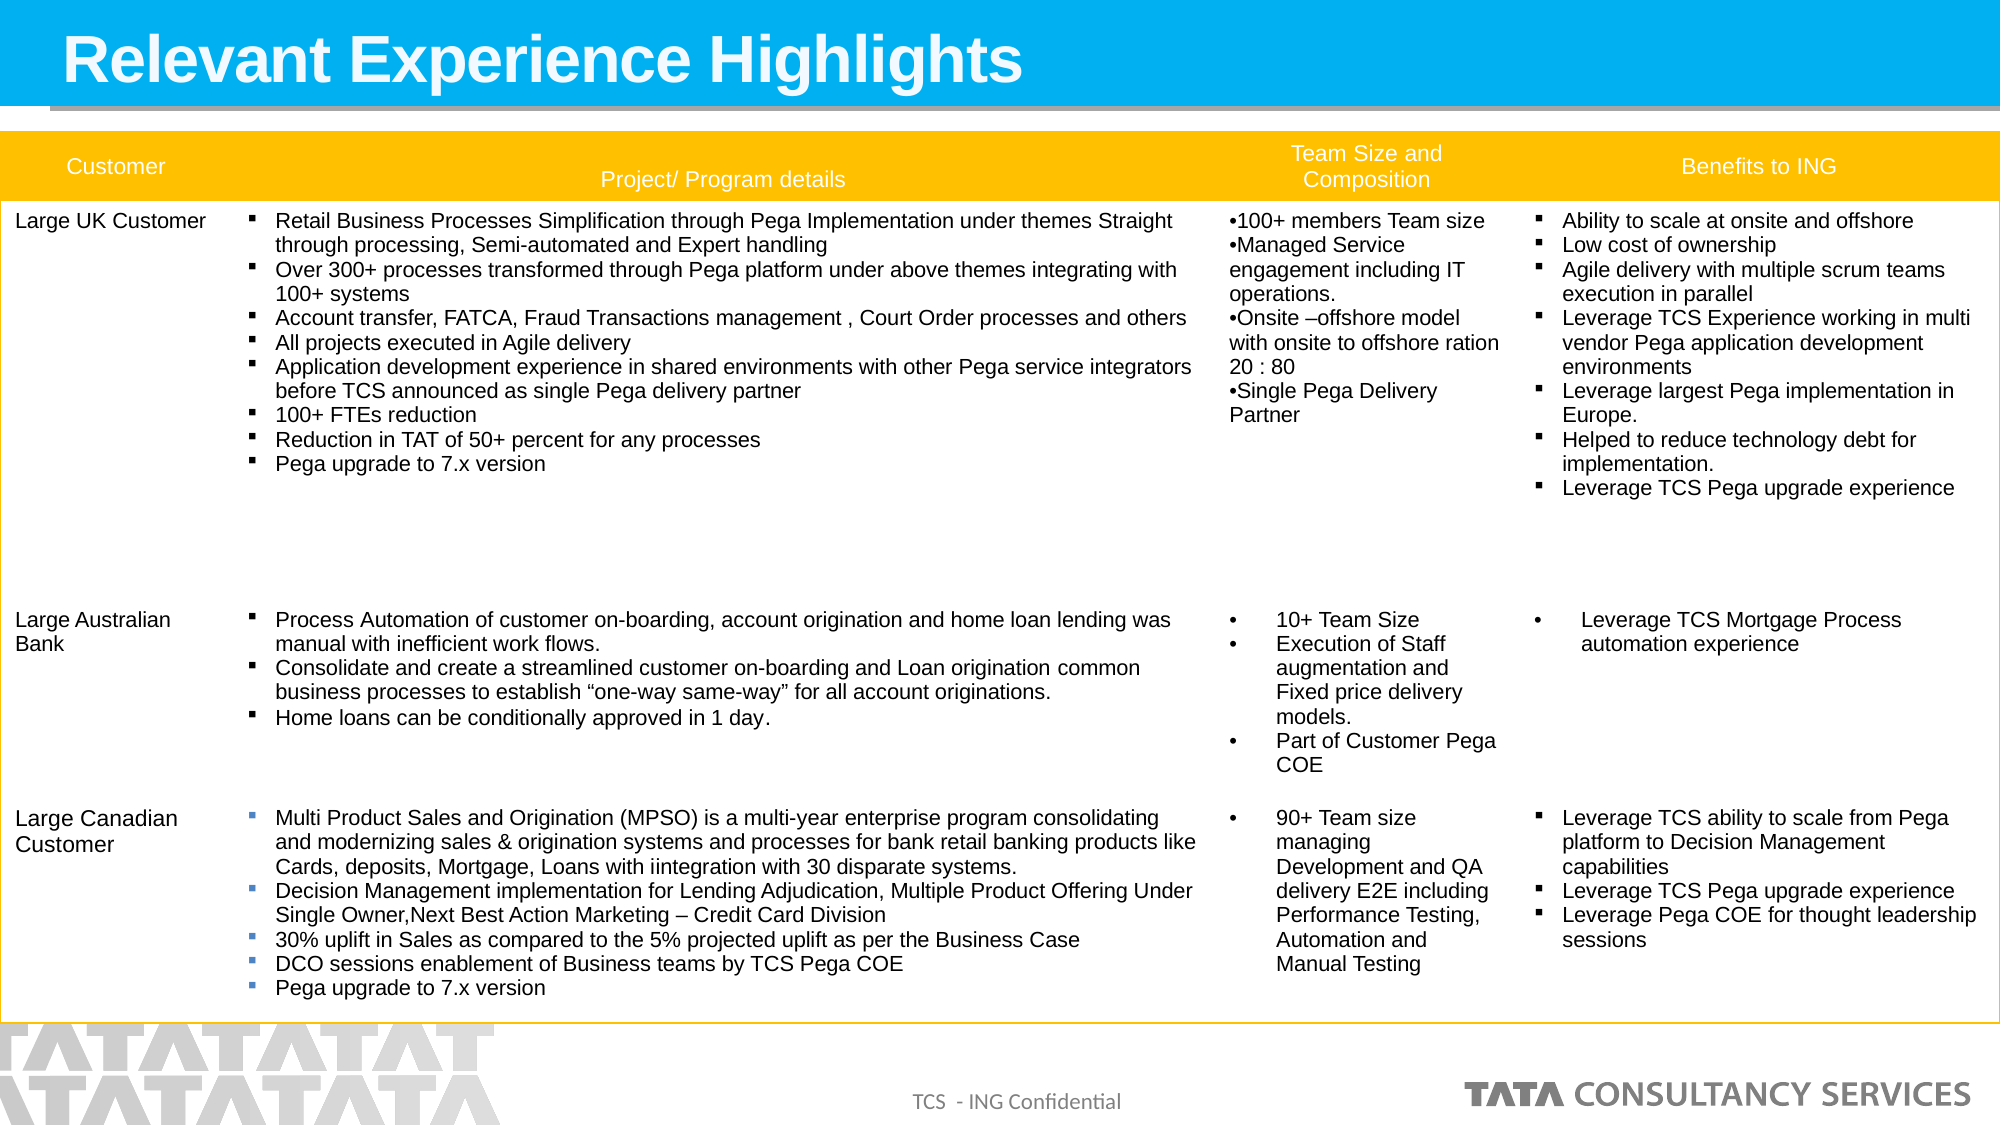

Relevant Experience Highlights
| Customer | Project/ Program details | Team Size and Composition | Benefits to ING |
| --- | --- | --- | --- |
| Large UK Customer | Retail Business Processes Simplification through Pega Implementation under themes Straight through processing, Semi-automated and Expert handling Over 300+ processes transformed through Pega platform under above themes integrating with 100+ systems Account transfer, FATCA, Fraud Transactions management , Court Order processes and others All projects executed in Agile delivery Application development experience in shared environments with other Pega service integrators before TCS announced as single Pega delivery partner 100+ FTEs reduction Reduction in TAT of 50+ percent for any processes Pega upgrade to 7.x version | 100+ members Team size Managed Service engagement including IT operations. Onsite –offshore model with onsite to offshore ration 20 : 80 Single Pega Delivery Partner | Ability to scale at onsite and offshore Low cost of ownership Agile delivery with multiple scrum teams execution in parallel Leverage TCS Experience working in multi vendor Pega application development environments Leverage largest Pega implementation in Europe. Helped to reduce technology debt for implementation. Leverage TCS Pega upgrade experience |
| Large Australian Bank | Process Automation of customer on-boarding, account origination and home loan lending was manual with inefficient work flows. Consolidate and create a streamlined customer on-boarding and Loan origination common business processes to establish “one-way same-way” for all account originations. Home loans can be conditionally approved in 1 day. | 10+ Team Size Execution of Staff augmentation and Fixed price delivery models. Part of Customer Pega COE | Leverage TCS Mortgage Process automation experience |
| Large Canadian Customer | Multi Product Sales and Origination (MPSO) is a multi-year enterprise program consolidating and modernizing sales & origination systems and processes for bank retail banking products like Cards, deposits, Mortgage, Loans with iintegration with 30 disparate systems. Decision Management implementation for Lending Adjudication, Multiple Product Offering Under Single Owner,Next Best Action Marketing – Credit Card Division 30% uplift in Sales as compared to the 5% projected uplift as per the Business Case DCO sessions enablement of Business teams by TCS Pega COE Pega upgrade to 7.x version | 90+ Team size managing Development and QA delivery E2E including Performance Testing, Automation and Manual Testing | Leverage TCS ability to scale from Pega platform to Decision Management capabilities Leverage TCS Pega upgrade experience Leverage Pega COE for thought leadership sessions |